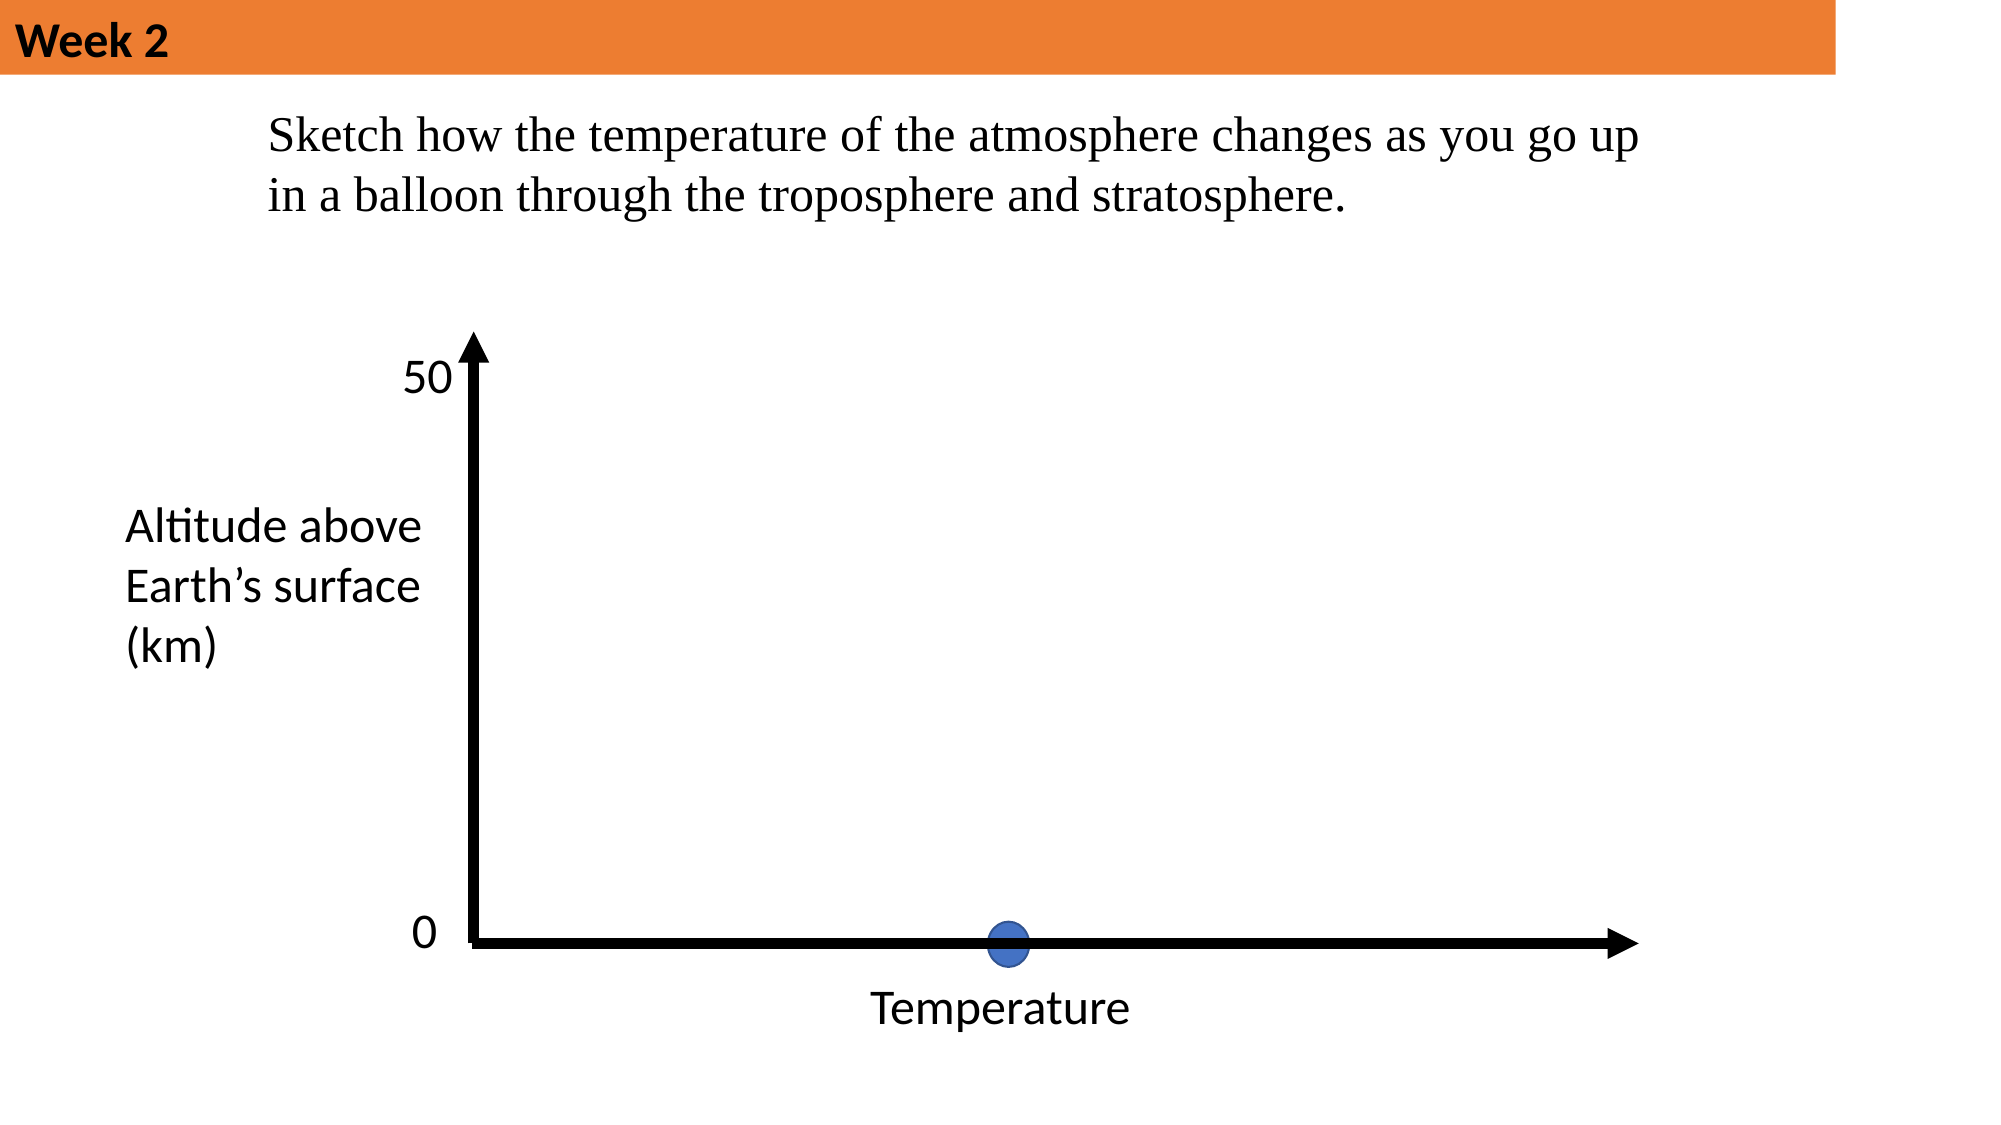

Week 2
Sketch how the temperature of the atmosphere changes as you go up in a balloon through the troposphere and stratosphere.
0

Temperature
Altitude above Earth’s surface (km)
50